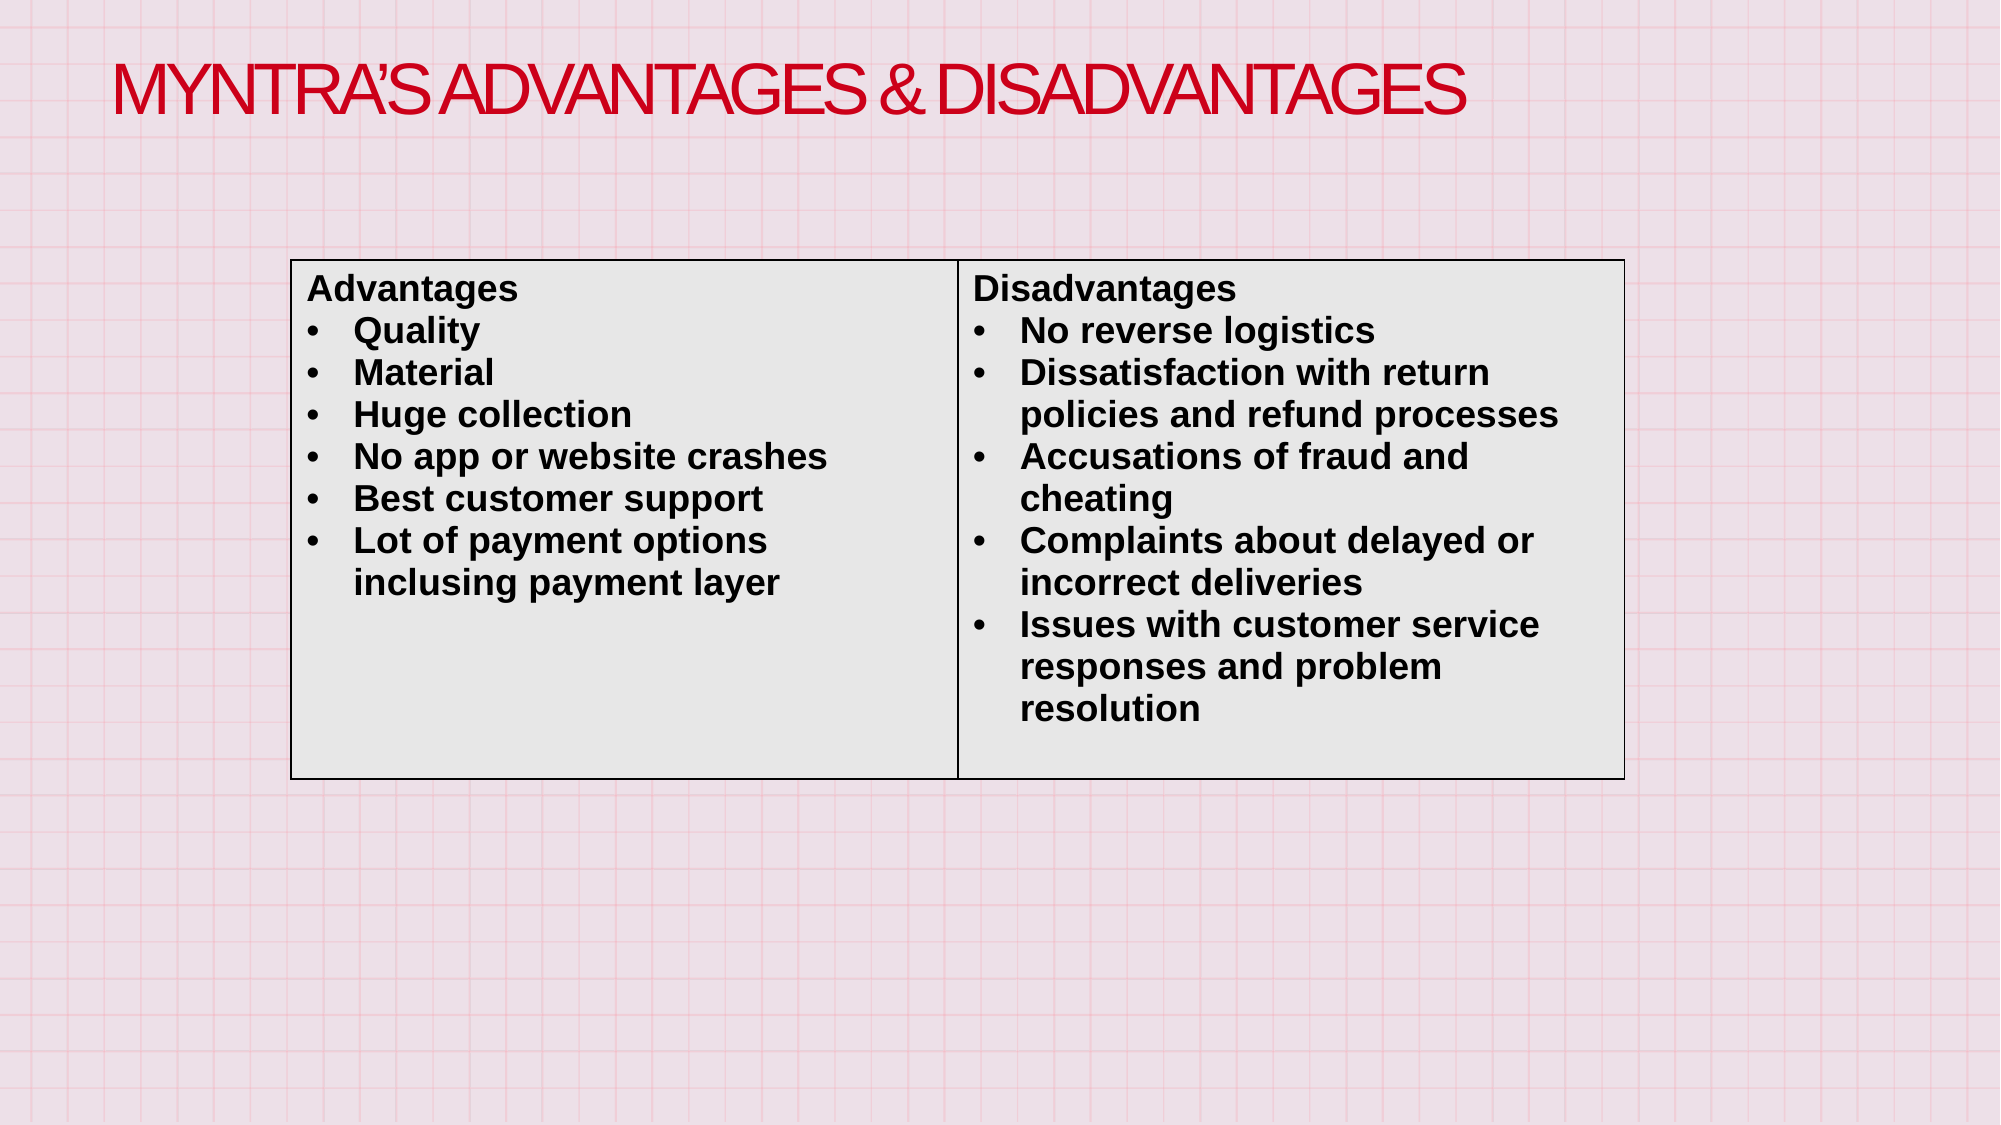

# Myntra’s advantages & disadvantages
| Advantages Quality Material Huge collection No app or website crashes Best customer support Lot of payment options inclusing payment layer | Disadvantages No reverse logistics Dissatisfaction with return policies and refund processes Accusations of fraud and cheating Complaints about delayed or incorrect deliveries Issues with customer service responses and problem resolution |
| --- | --- |